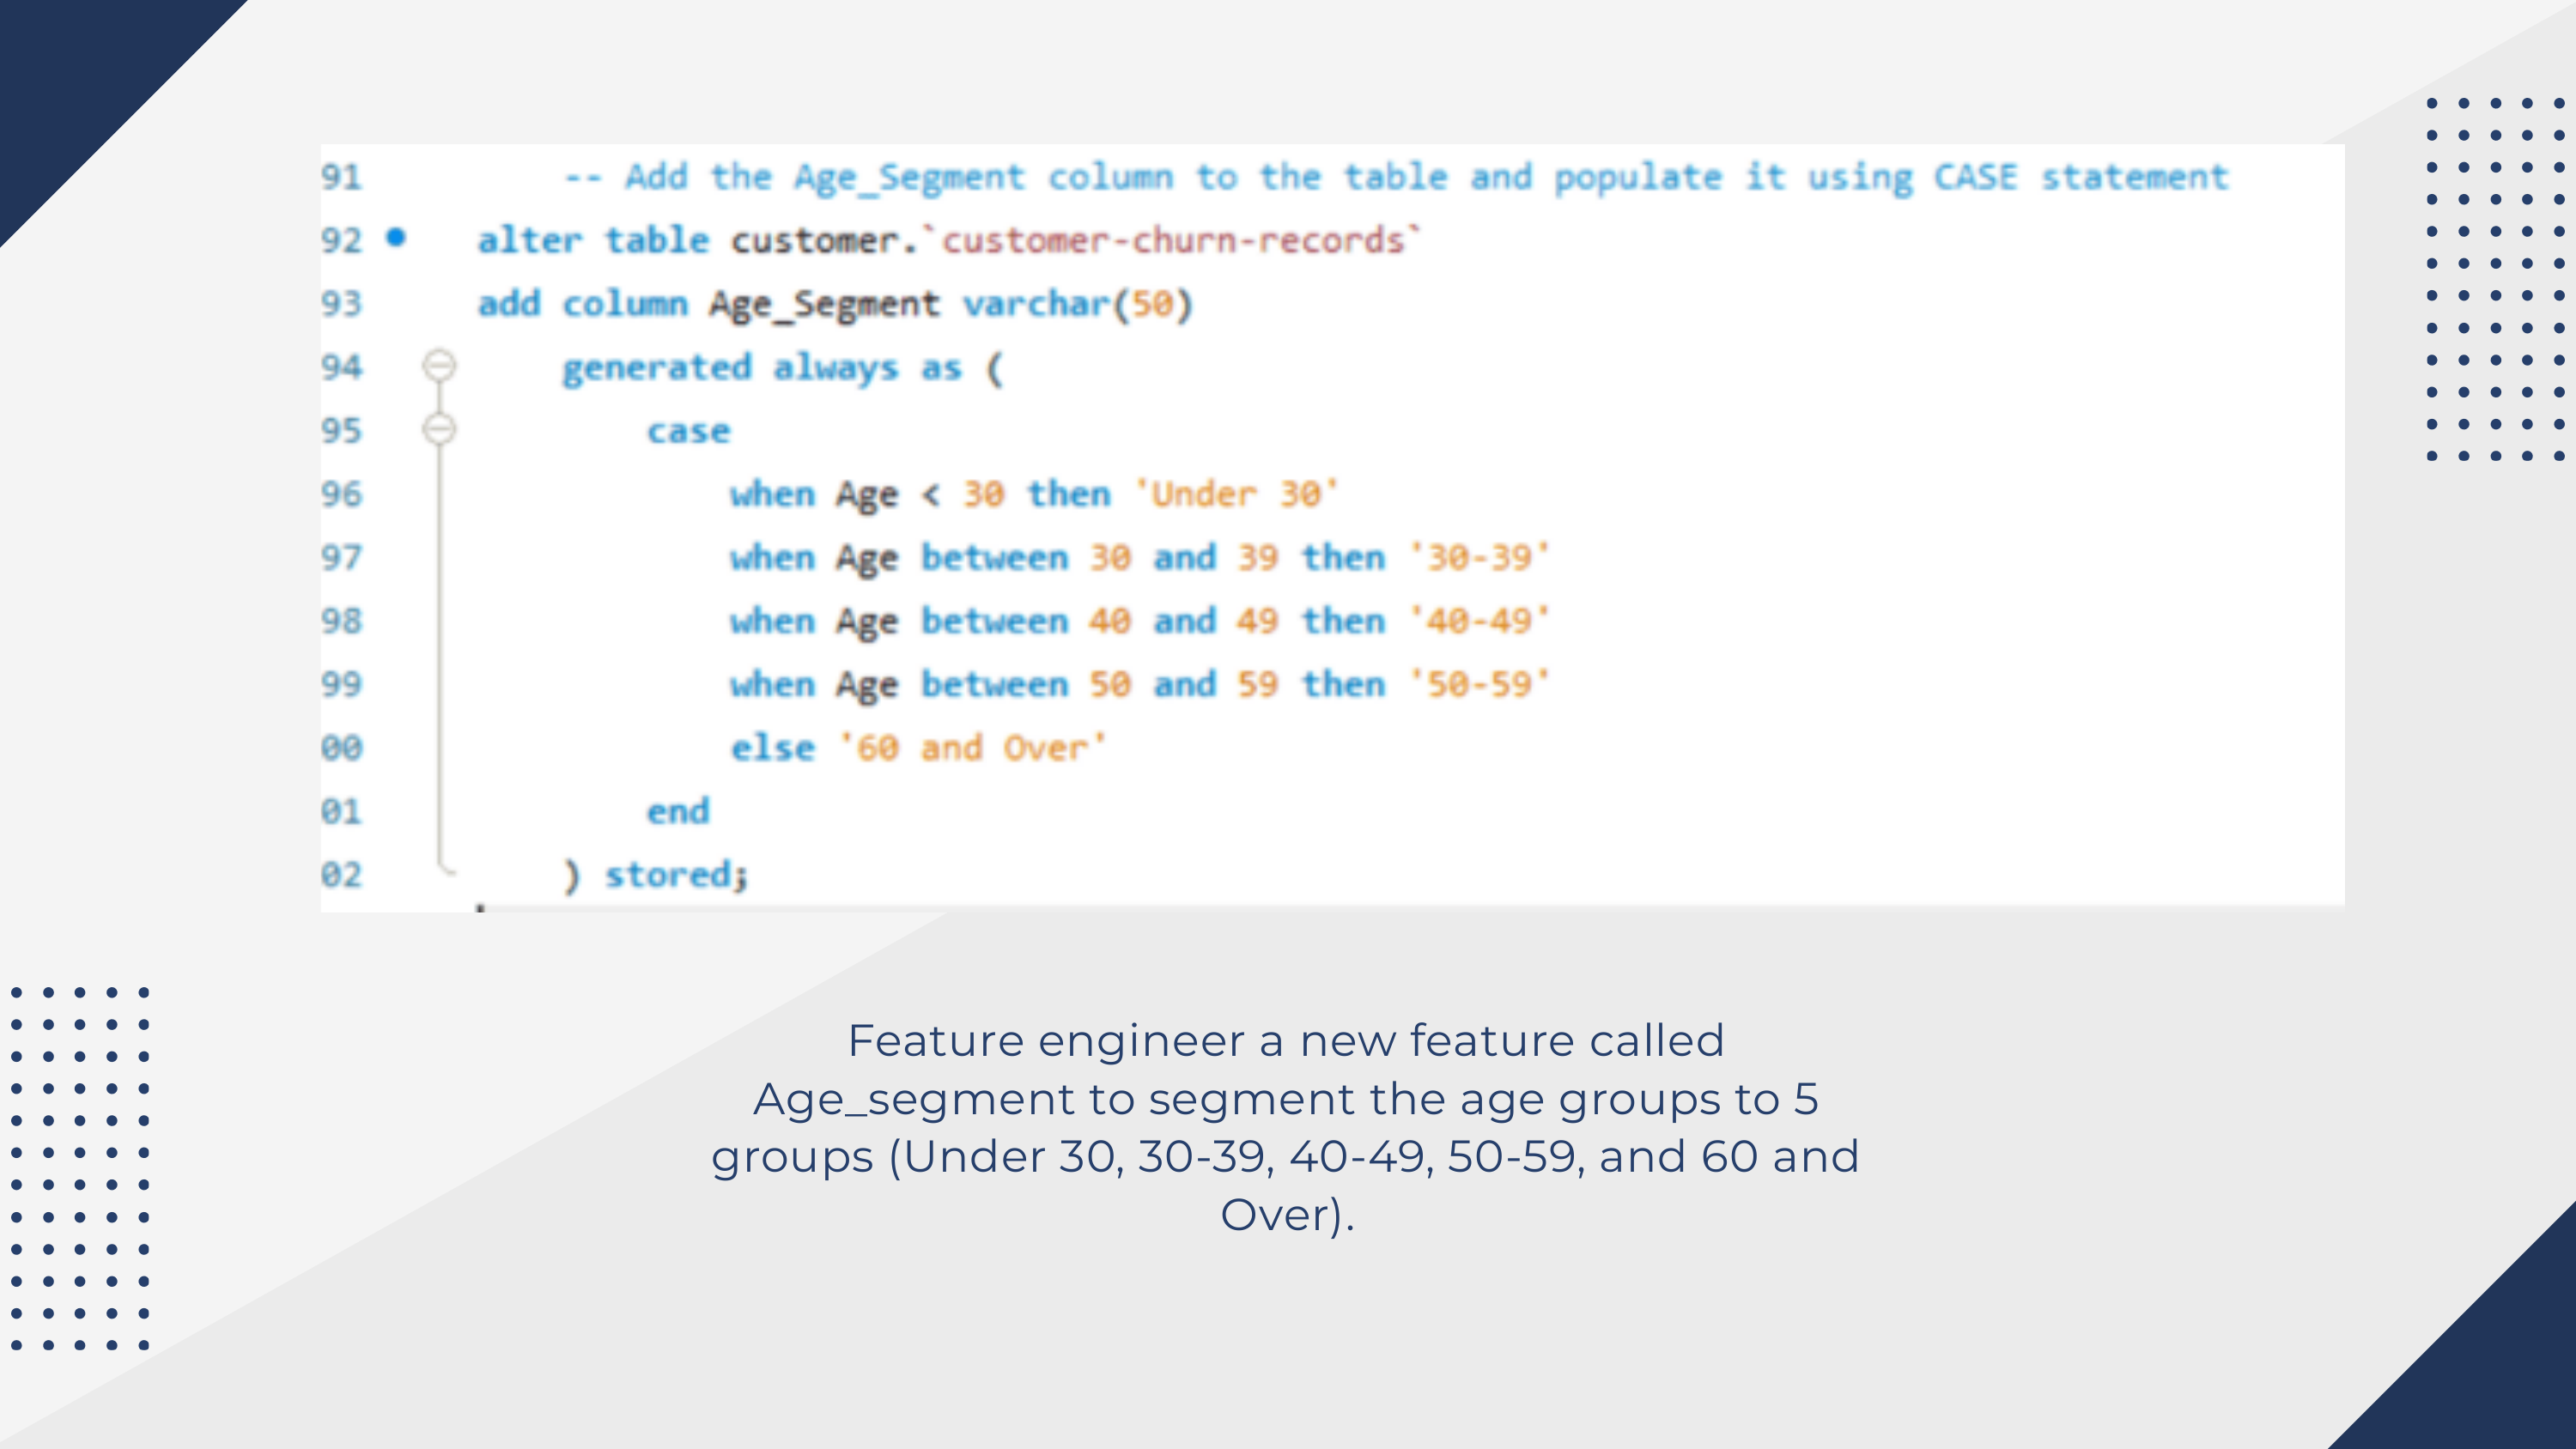

Feature engineer a new feature called Age_segment to segment the age groups to 5 groups (Under 30, 30-39, 40-49, 50-59, and 60 and Over).